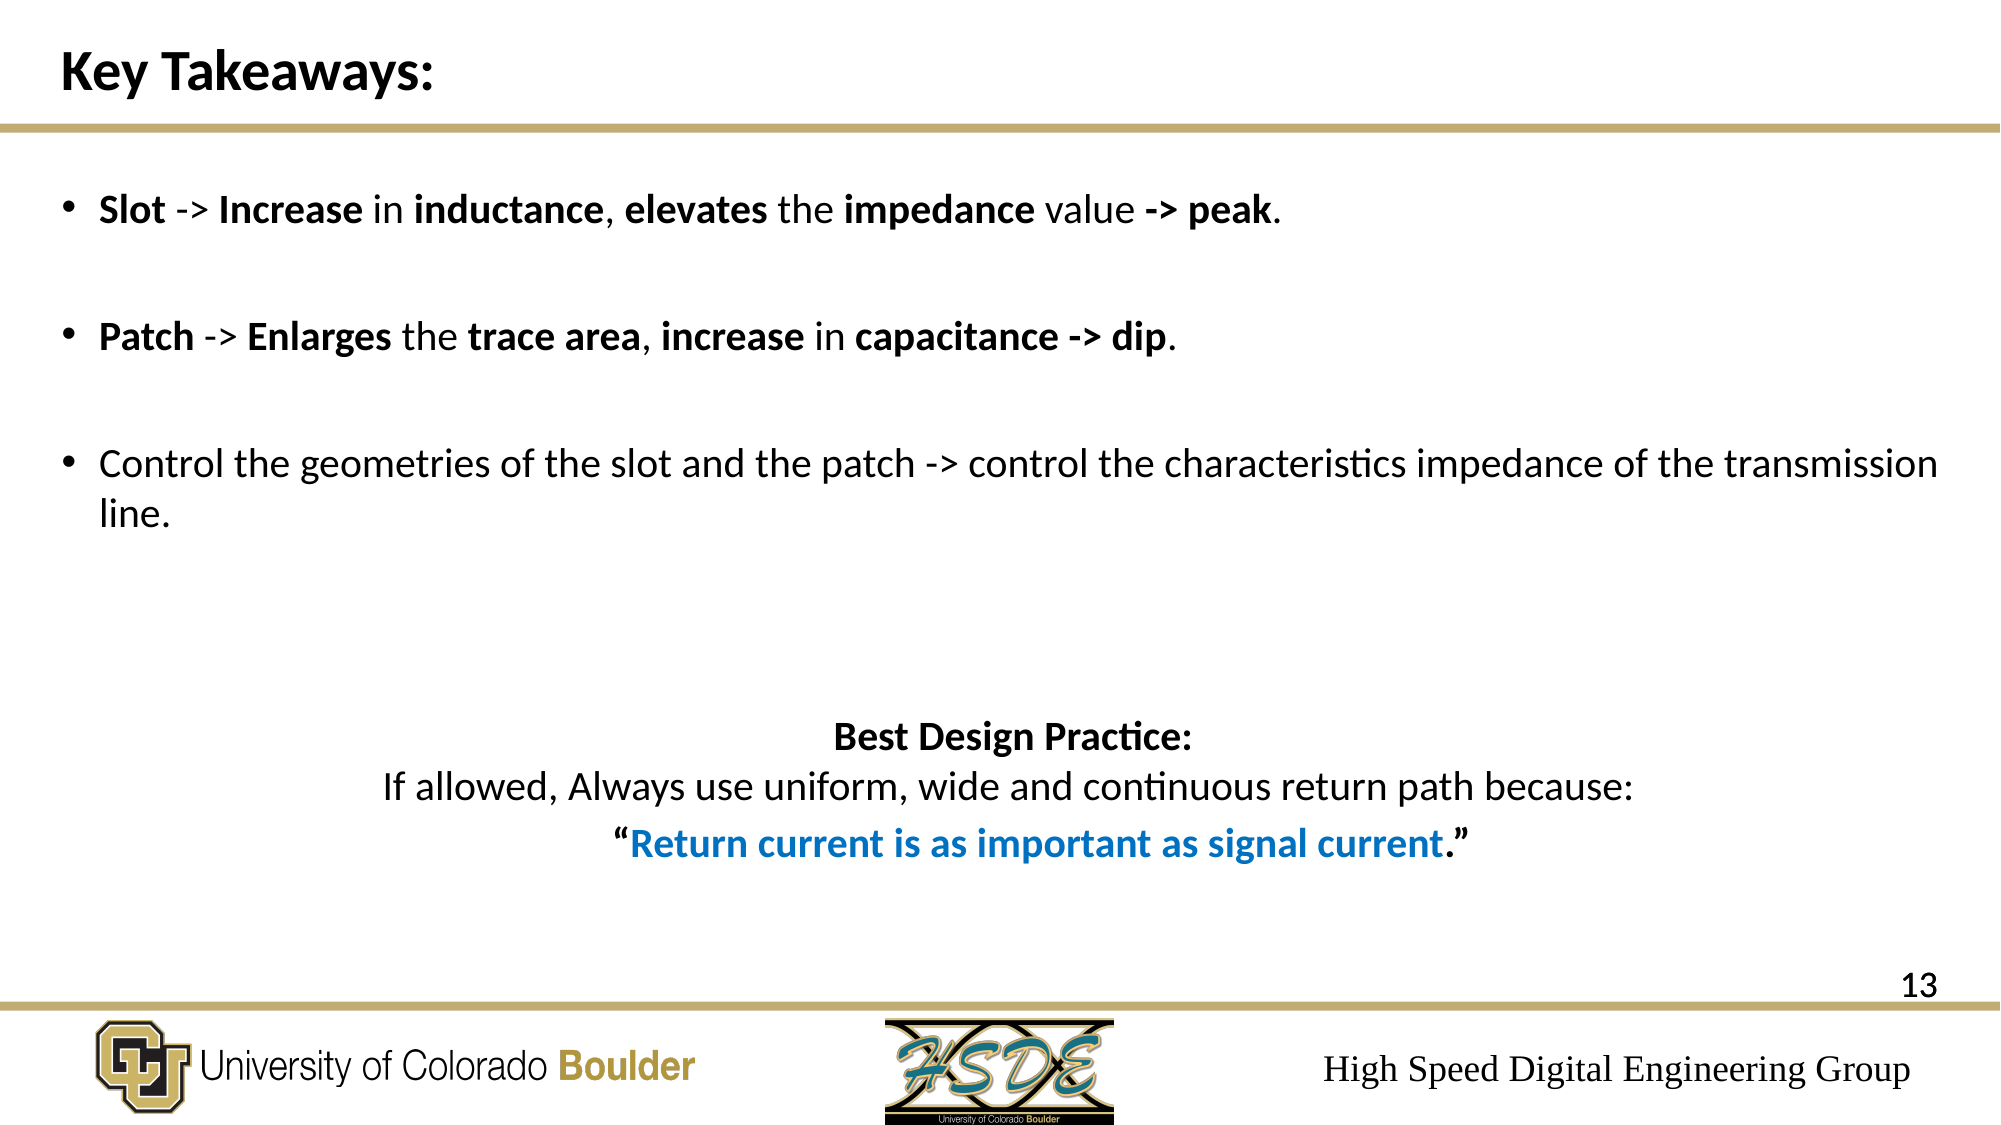

Key Takeaways:
Slot -> Increase in inductance, elevates the impedance value -> peak.
Patch -> Enlarges the trace area, increase in capacitance -> dip.
Control the geometries of the slot and the patch -> control the characteristics impedance of the transmission line.
Best Design Practice:
If allowed, Always use uniform, wide and continuous return path because:
“Return current is as important as signal current.”
13
13